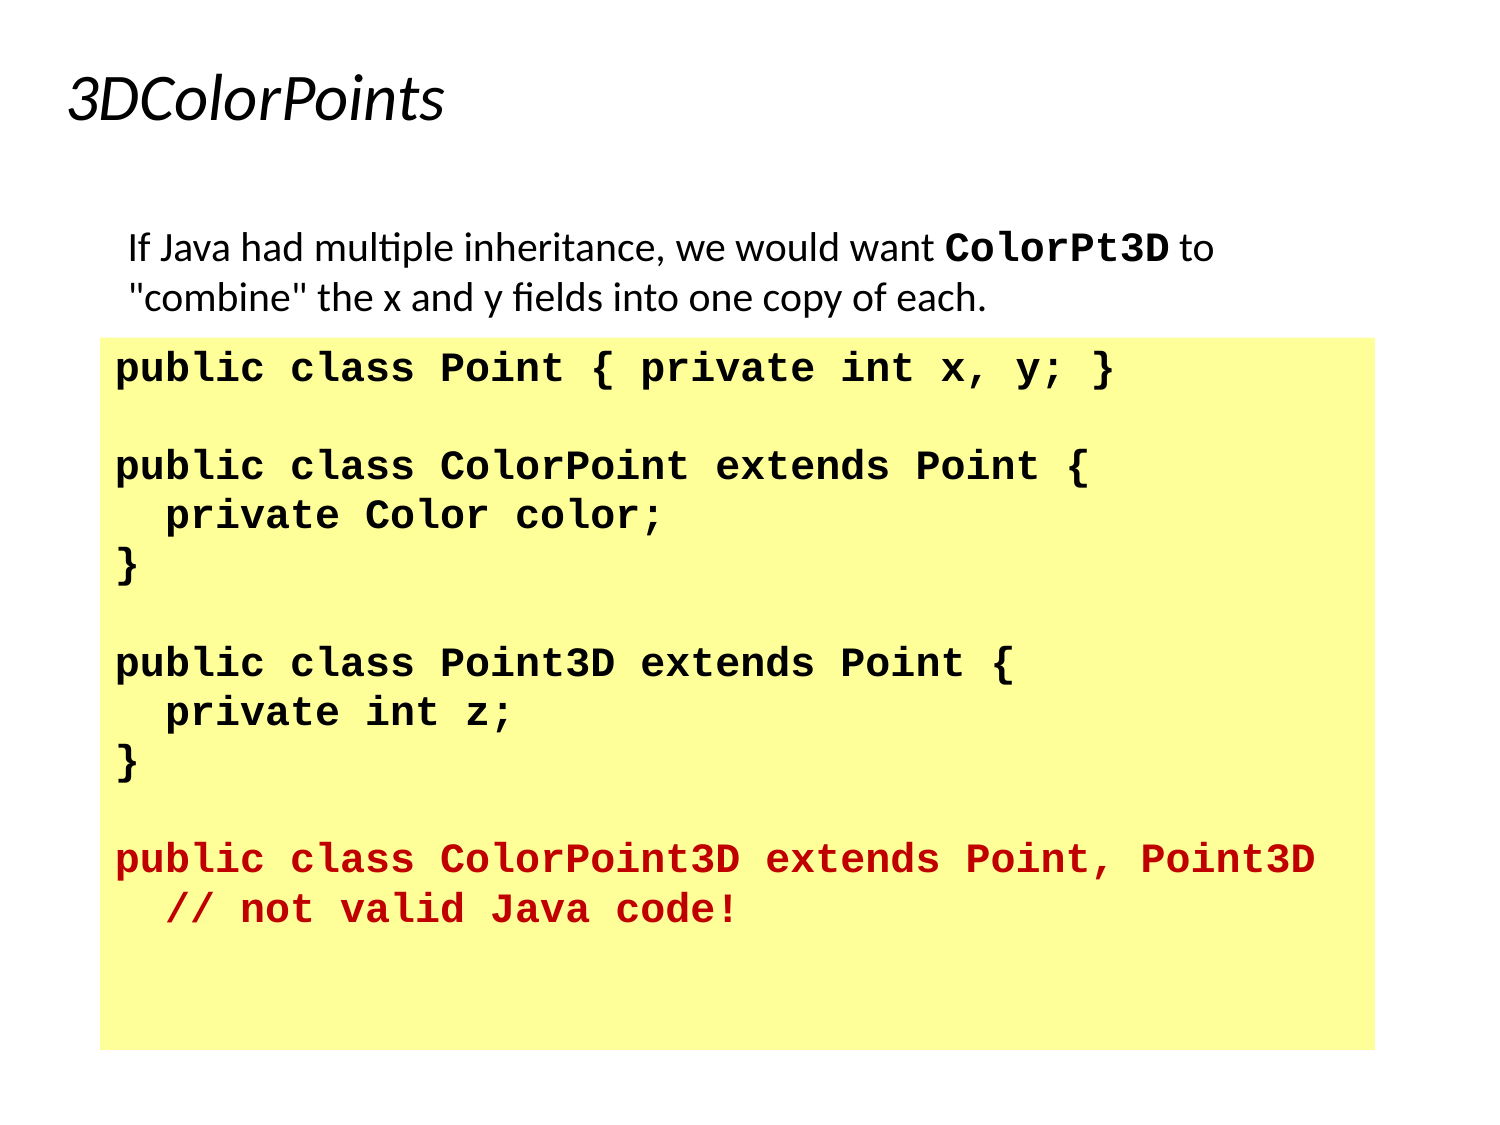

# 3DColorPoints
If Java had multiple inheritance, we would want ColorPt3D to "combine" the x and y fields into one copy of each.
public class Point { private int x, y; }

public class ColorPoint extends Point {
  private Color color;
}

public class Point3D extends Point {
  private int z;
}

public class ColorPoint3D extends Point, Point3D
  // not valid Java code!